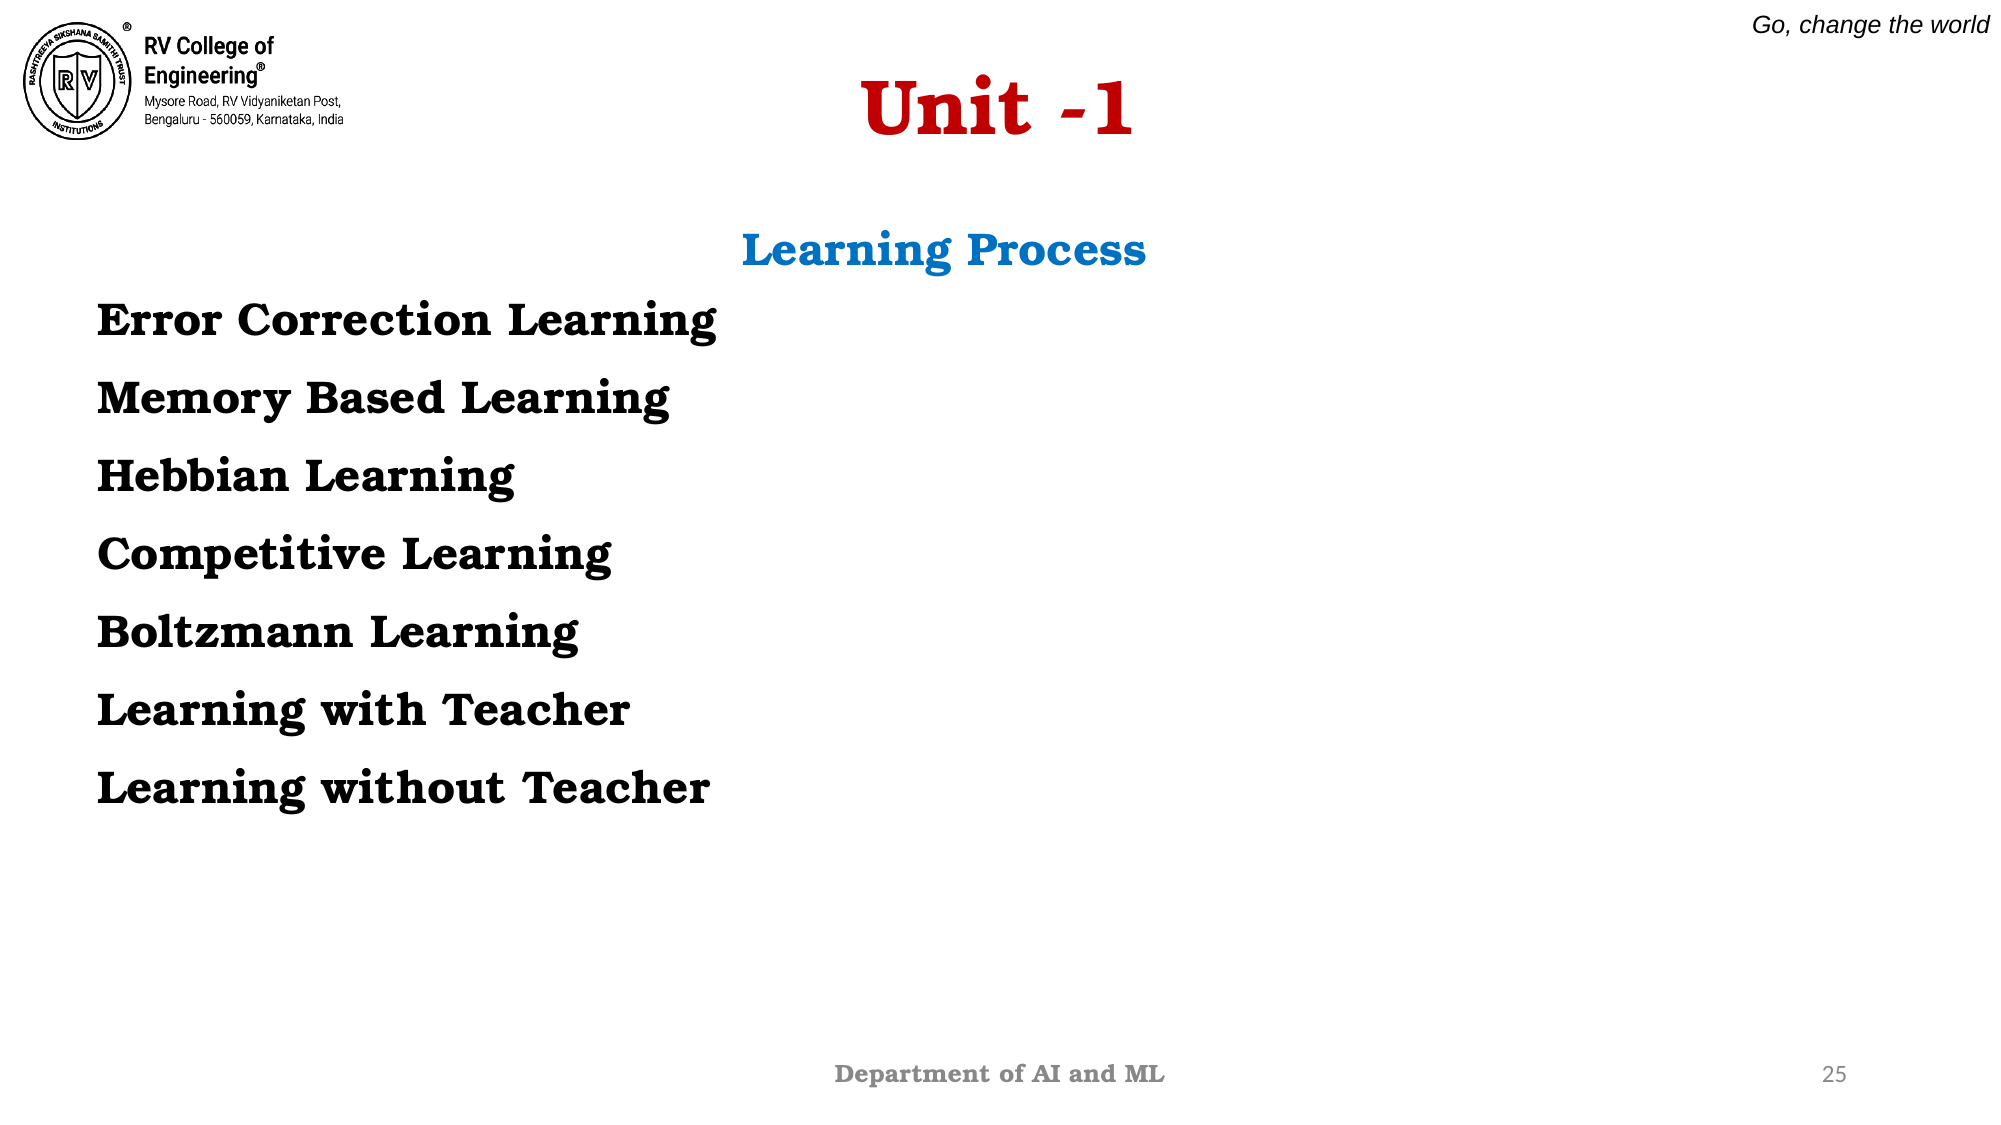

# Unit -1
Learning Process
Error Correction Learning
Memory Based Learning
Hebbian Learning
Competitive Learning
Boltzmann Learning
Learning with Teacher
Learning without Teacher
Department of AI and ML
25